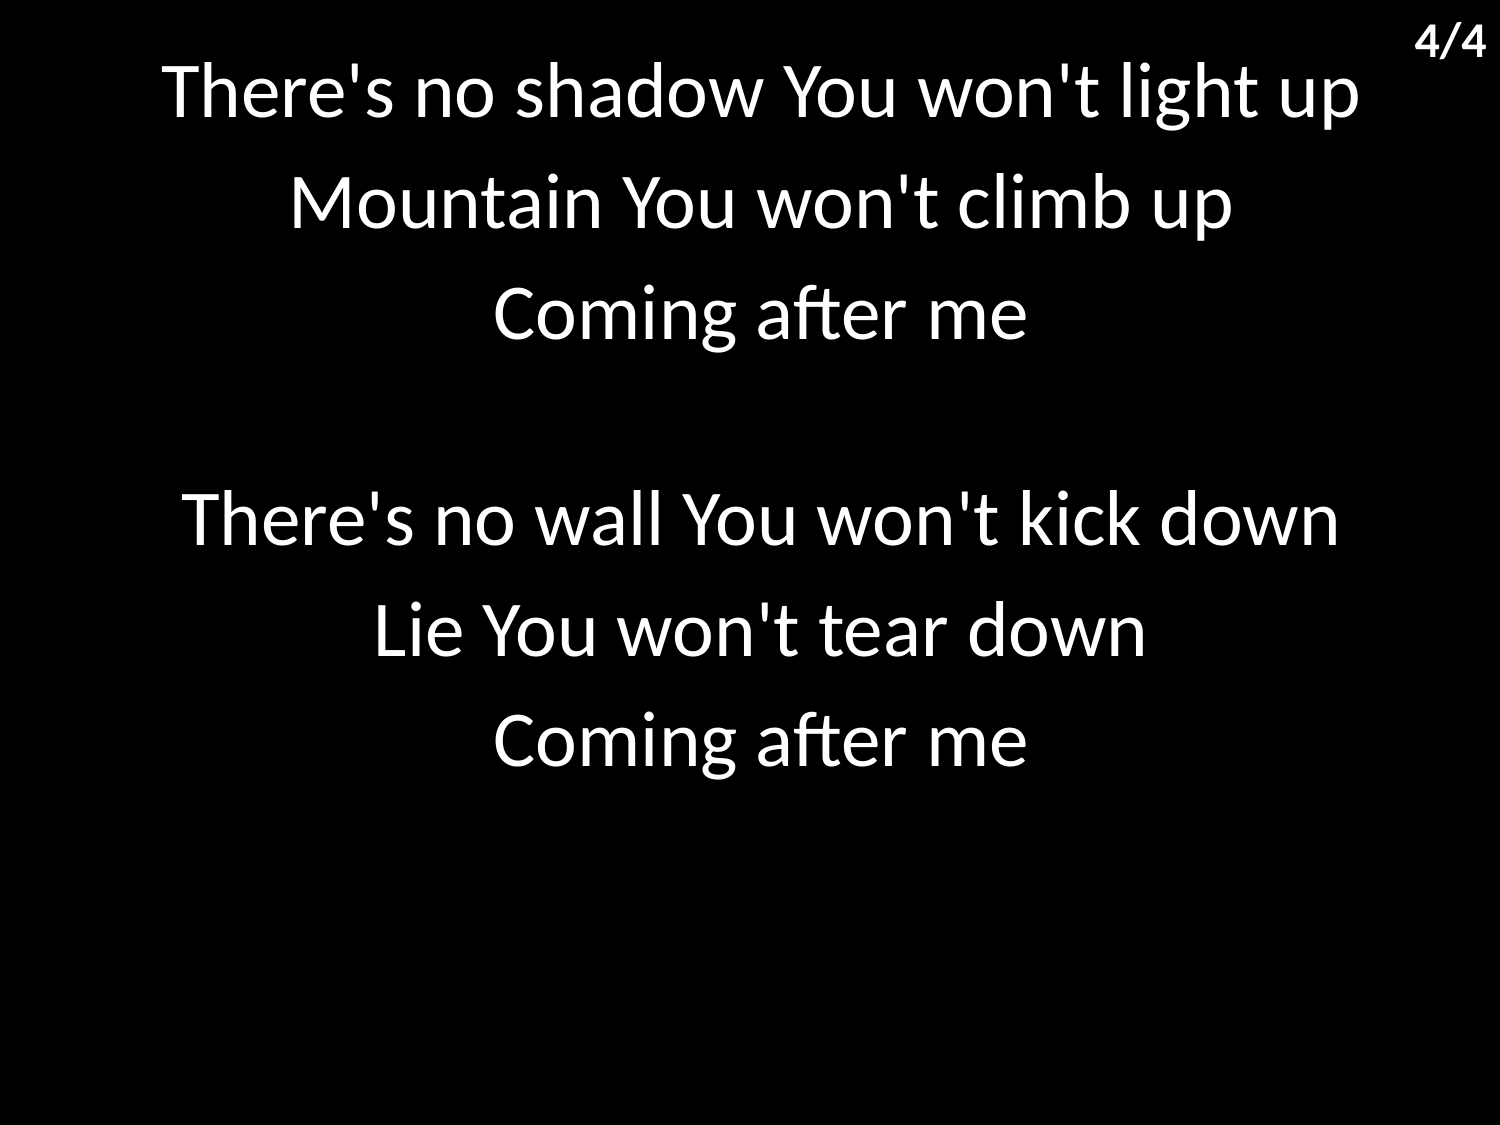

4/4
There's no shadow You won't light up
Mountain You won't climb up
Coming after me
There's no wall You won't kick down
Lie You won't tear down
Coming after me